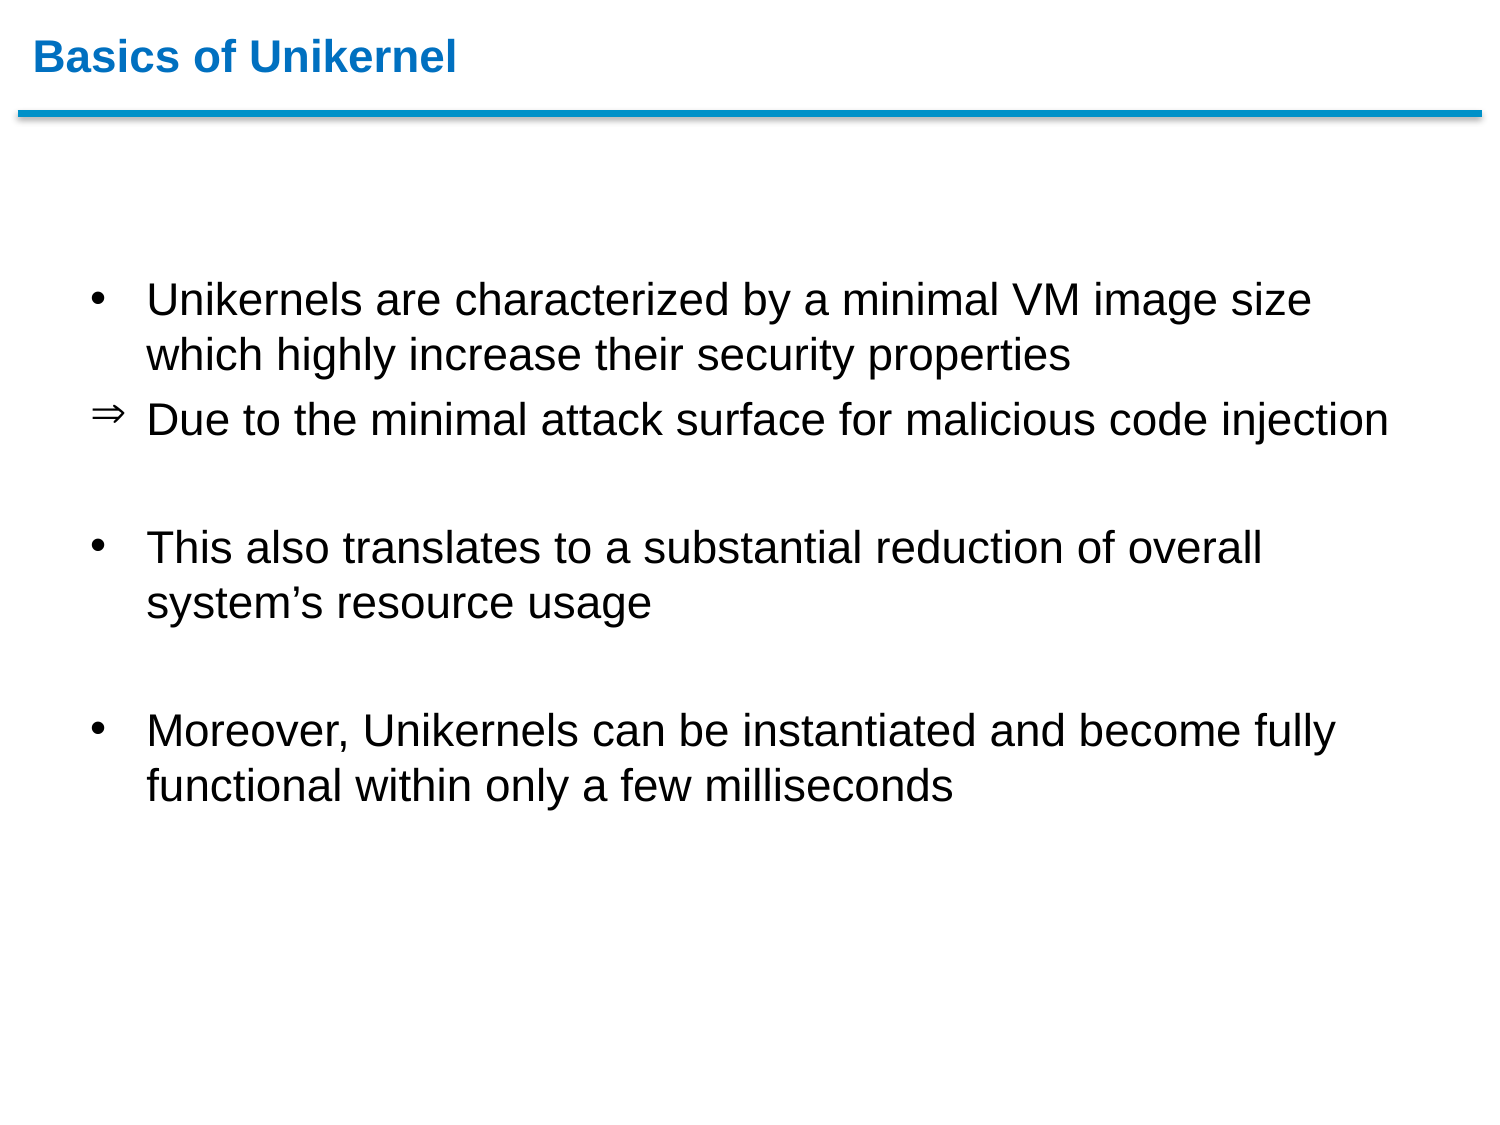

# Basics of Unikernel
Unikernels are characterized by a minimal VM image size which highly increase their security properties
Due to the minimal attack surface for malicious code injection

This also translates to a substantial reduction of overall system’s resource usage

Moreover, Unikernels can be instantiated and become fully functional within only a few milliseconds